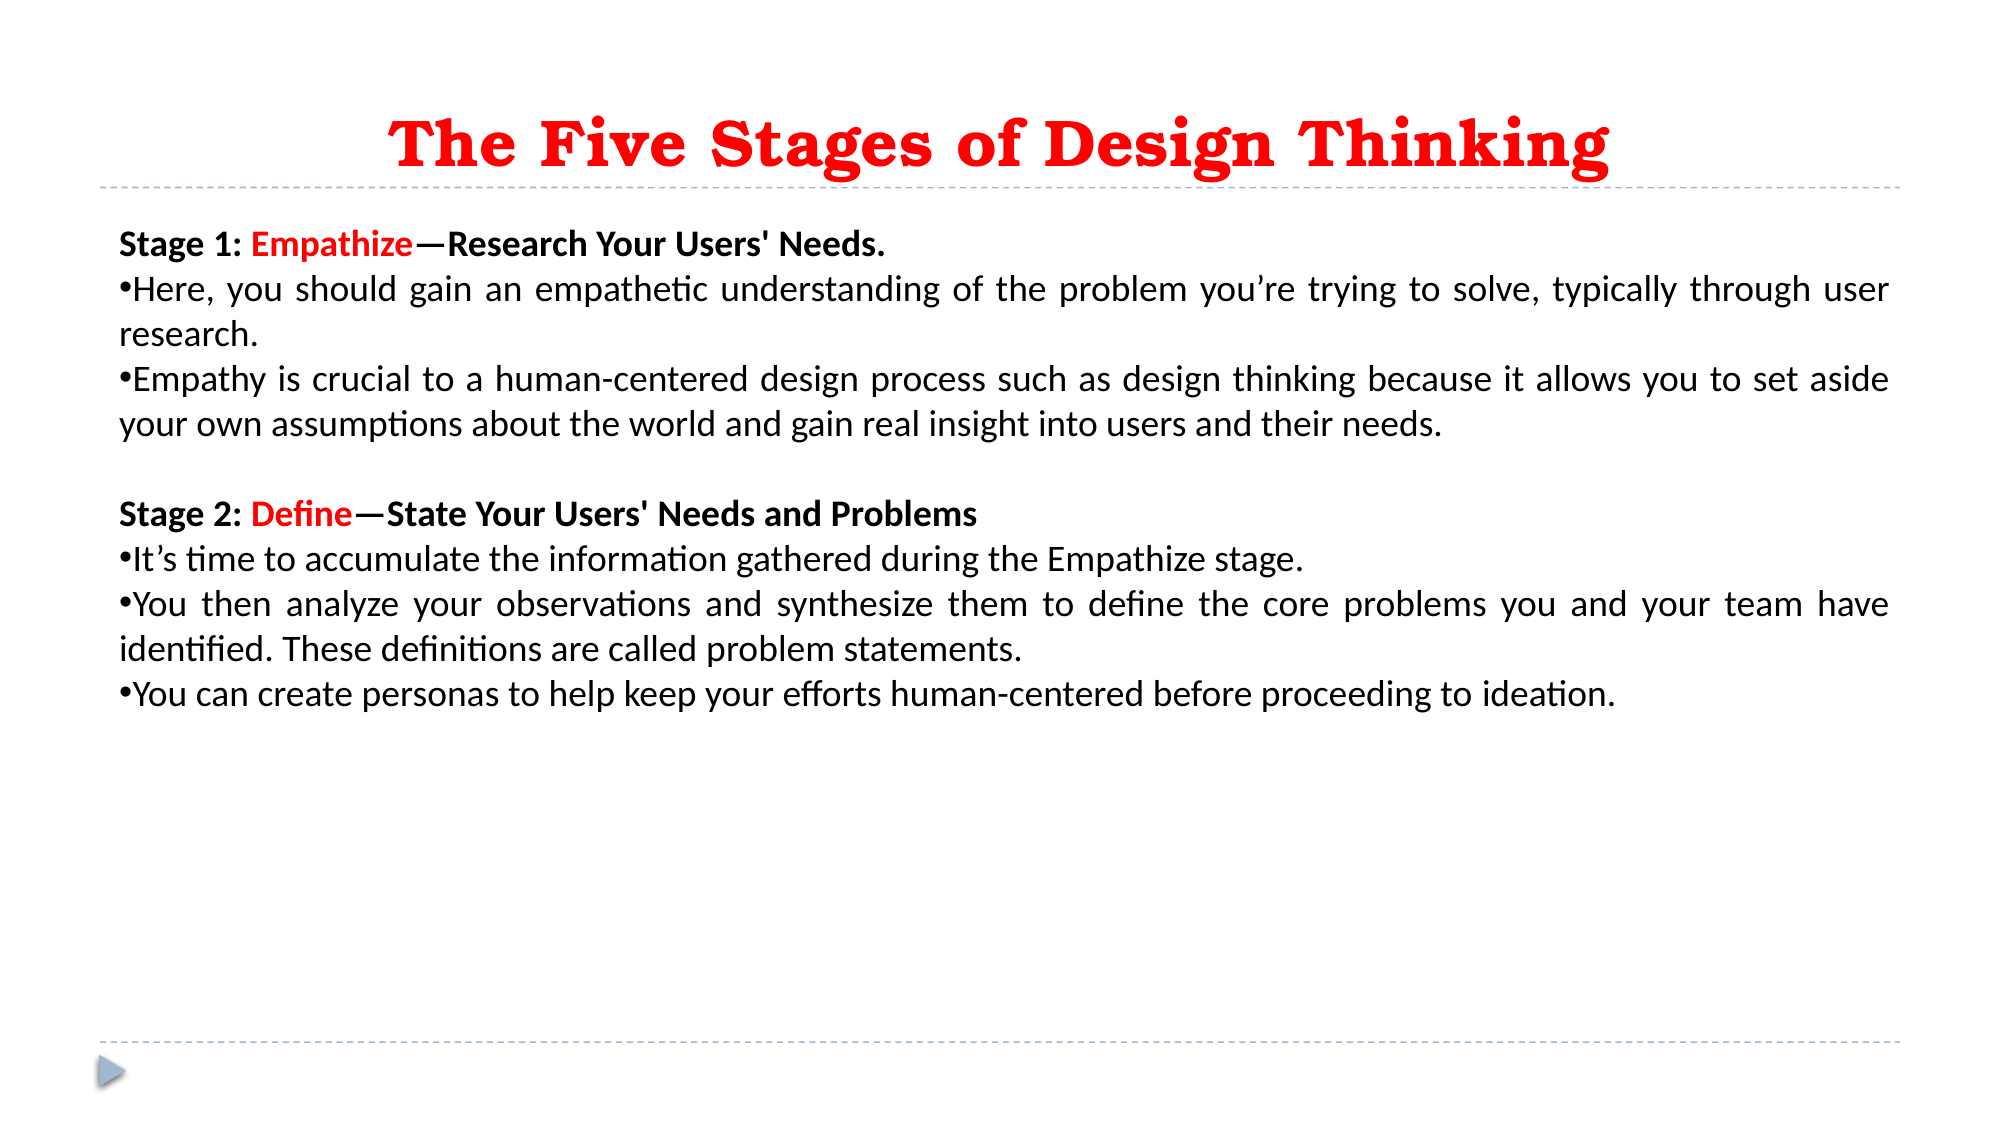

# The Five Stages of Design Thinking
Stage 1: Empathize—Research Your Users' Needs.
Here, you should gain an empathetic understanding of the problem you’re trying to solve, typically through user research.
Empathy is crucial to a human-centered design process such as design thinking because it allows you to set aside your own assumptions about the world and gain real insight into users and their needs.

Stage 2: Define—State Your Users' Needs and Problems
It’s time to accumulate the information gathered during the Empathize stage.
You then analyze your observations and synthesize them to define the core problems you and your team have identified. These definitions are called problem statements.
You can create personas to help keep your efforts human-centered before proceeding to ideation.